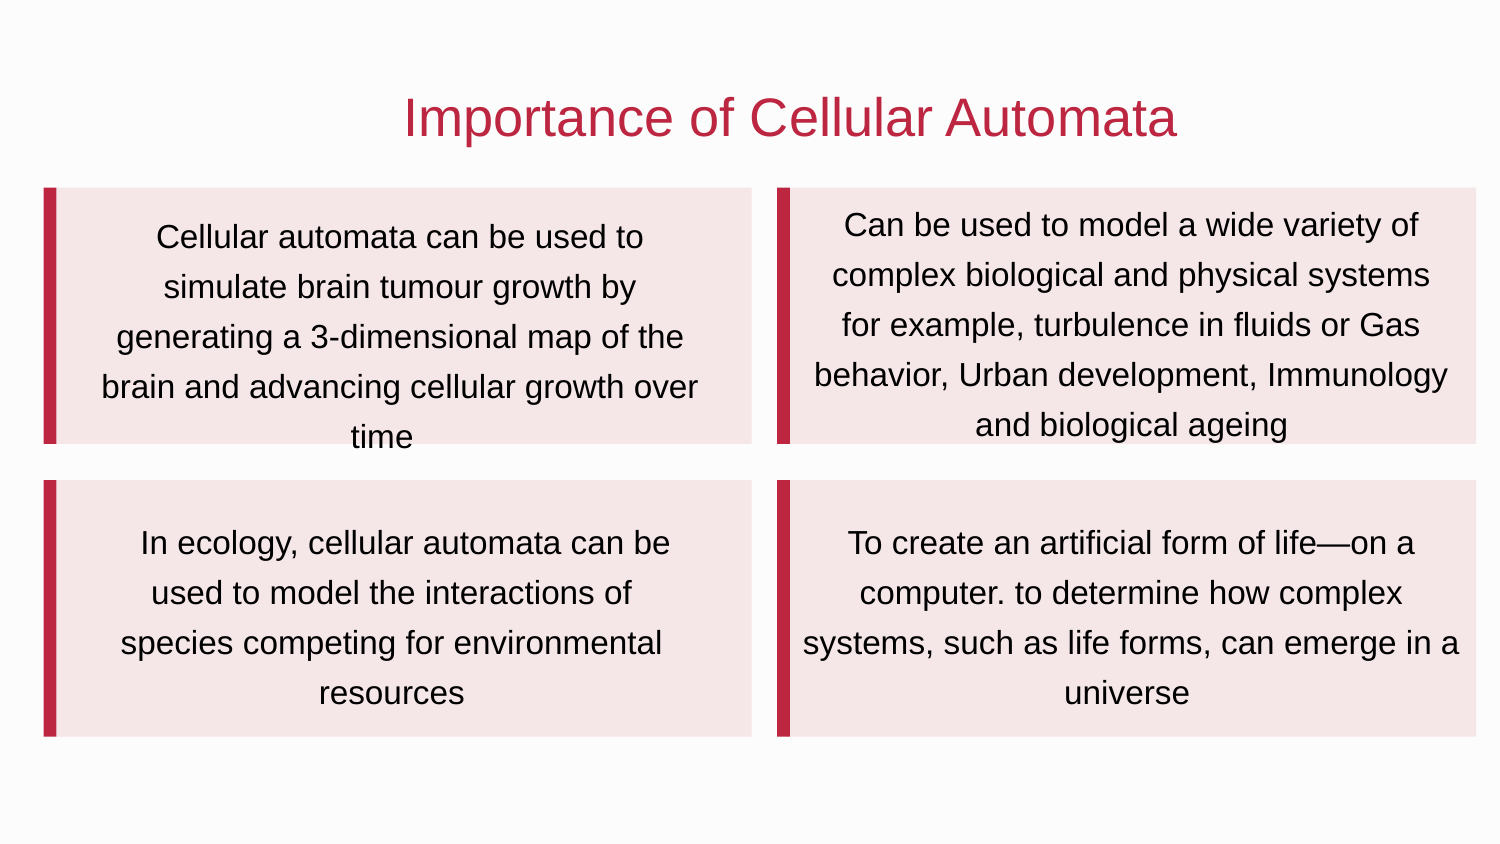

Importance of Cellular Automata

Can be used to model a wide variety of complex biological and physical systems for example, turbulence in fluids or Gas behavior, Urban development, Immunology and biological ageing
Cellular automata can be used to simulate brain tumour growth by generating a 3-­dimensional map of the brain and advancing cellular growth over time

   In ecology, cellular automata can be used to model the interactions of species competing for environmental resources
To create an artificial form of life—on a computer. to determine how complex systems, such as life forms, can emerge in a universe